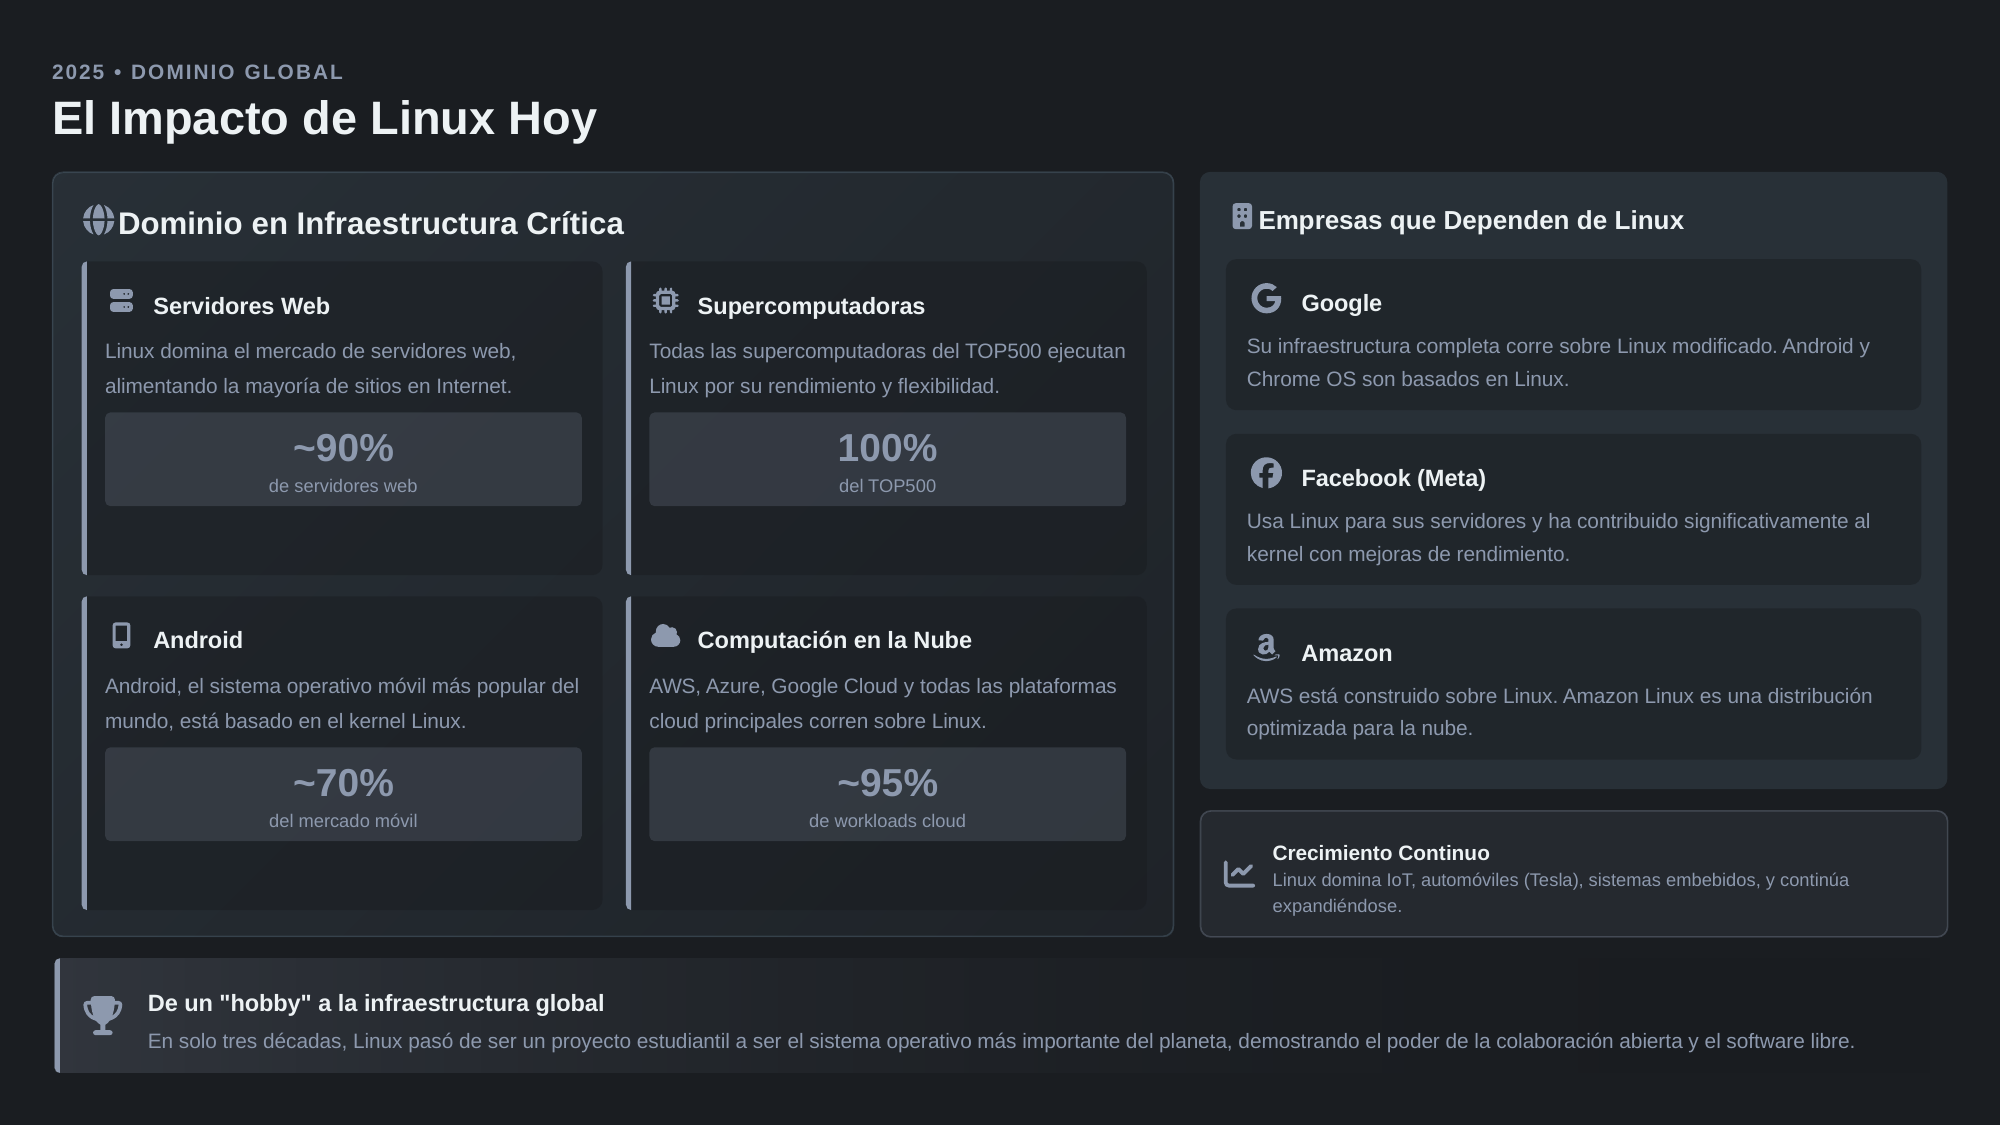

2025 • DOMINIO GLOBAL
El Impacto de Linux Hoy

Empresas que Dependen de Linux
Dominio en Infraestructura Crítica

Google
Servidores Web
Supercomputadoras

Su infraestructura completa corre sobre Linux modificado. Android y Chrome OS son basados en Linux.
Linux domina el mercado de servidores web, alimentando la mayoría de sitios en Internet.
Todas las supercomputadoras del TOP500 ejecutan Linux por su rendimiento y flexibilidad.

~90%
100%

Facebook (Meta)

de servidores web
del TOP500
Usa Linux para sus servidores y ha contribuido significativamente al kernel con mejoras de rendimiento.

Android
Computación en la Nube

Amazon

Android, el sistema operativo móvil más popular del mundo, está basado en el kernel Linux.
AWS, Azure, Google Cloud y todas las plataformas cloud principales corren sobre Linux.
AWS está construido sobre Linux. Amazon Linux es una distribución optimizada para la nube.

~70%
~95%
del mercado móvil
de workloads cloud

Crecimiento Continuo

Linux domina IoT, automóviles (Tesla), sistemas embebidos, y continúa expandiéndose.

De un "hobby" a la infraestructura global

En solo tres décadas, Linux pasó de ser un proyecto estudiantil a ser el sistema operativo más importante del planeta, demostrando el poder de la colaboración abierta y el software libre.